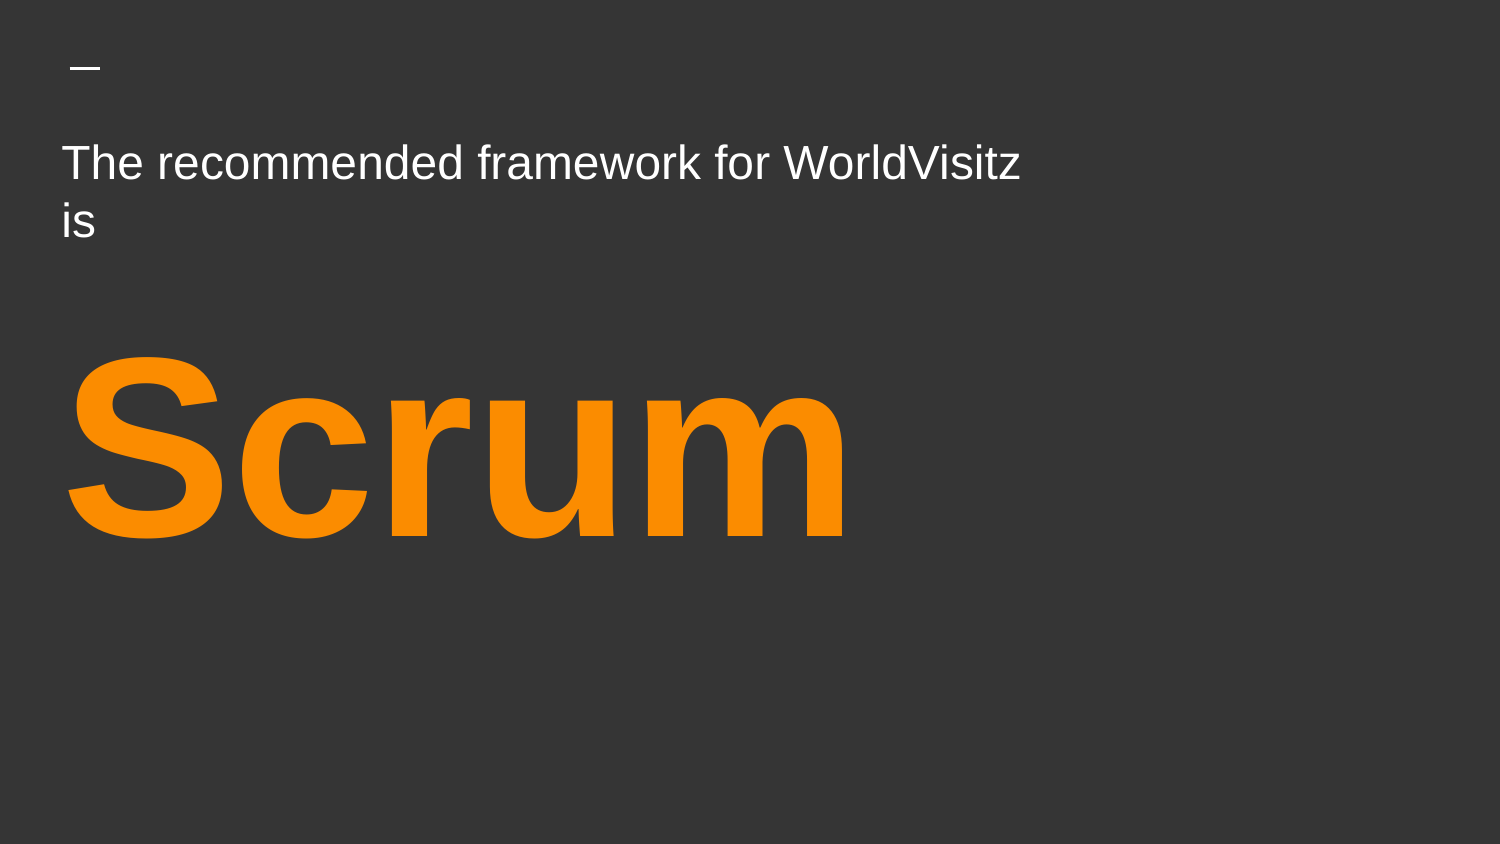

# The recommended framework for WorldVisitz is
Scrum